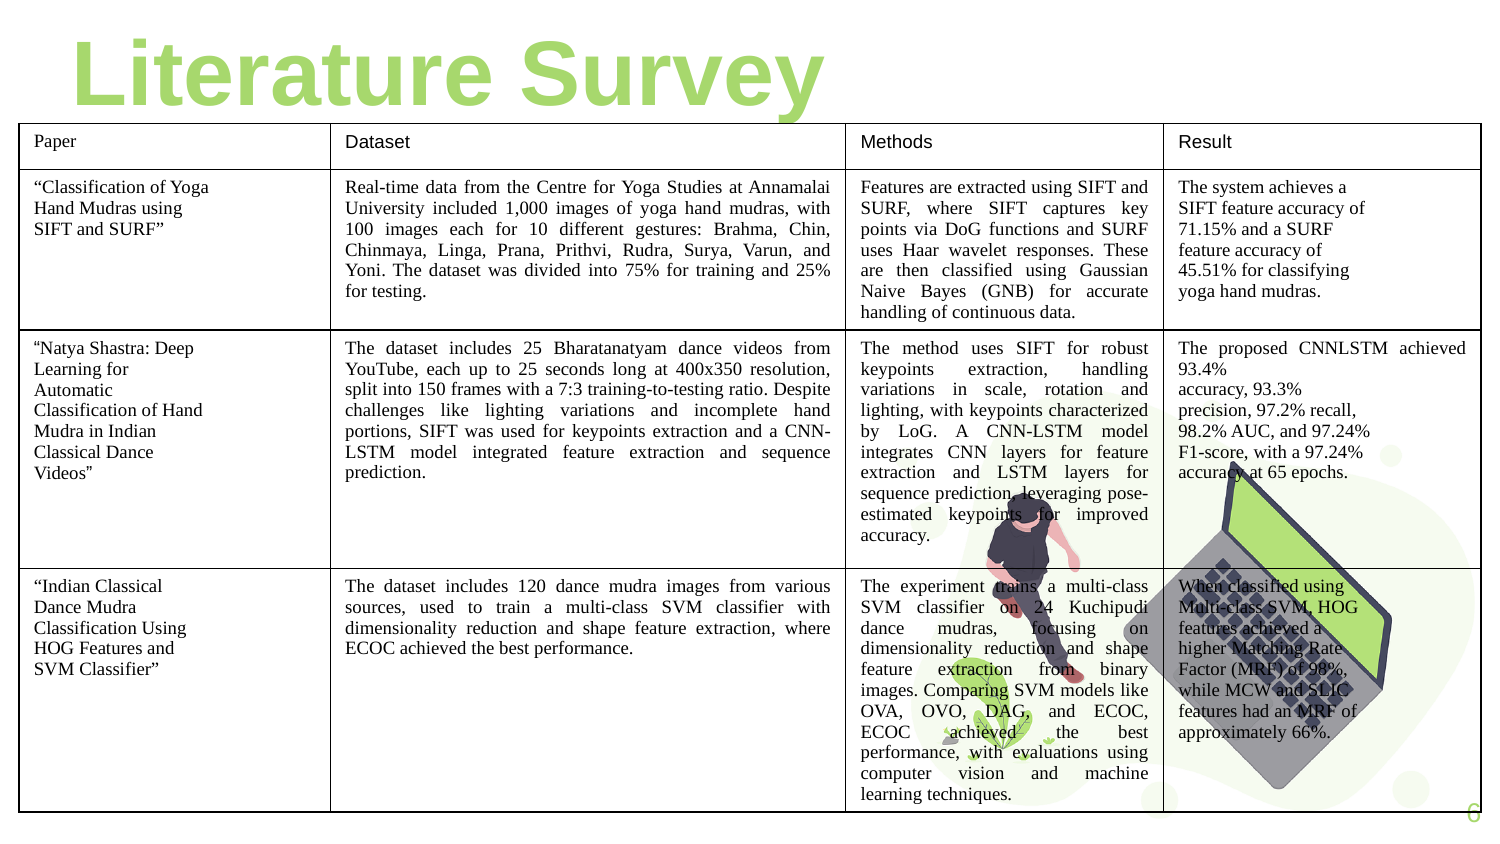

# Literature Survey
| Paper | Dataset | Methods | Result |
| --- | --- | --- | --- |
| “Classification of Yoga Hand Mudras using SIFT and SURF” | Real-time data from the Centre for Yoga Studies at Annamalai University included 1,000 images of yoga hand mudras, with 100 images each for 10 different gestures: Brahma, Chin, Chinmaya, Linga, Prana, Prithvi, Rudra, Surya, Varun, and Yoni. The dataset was divided into 75% for training and 25% for testing. | Features are extracted using SIFT and SURF, where SIFT captures key points via DoG functions and SURF uses Haar wavelet responses. These are then classified using Gaussian Naive Bayes (GNB) for accurate handling of continuous data. | The system achieves a SIFT feature accuracy of 71.15% and a SURF feature accuracy of 45.51% for classifying yoga hand mudras. |
| “Natya Shastra: Deep Learning for Automatic Classification of Hand Mudra in Indian Classical Dance Videos” | The dataset includes 25 Bharatanatyam dance videos from YouTube, each up to 25 seconds long at 400x350 resolution, split into 150 frames with a 7:3 training-to-testing ratio. Despite challenges like lighting variations and incomplete hand portions, SIFT was used for keypoints extraction and a CNN-LSTM model integrated feature extraction and sequence prediction. | The method uses SIFT for robust keypoints extraction, handling variations in scale, rotation and lighting, with keypoints characterized by LoG. A CNN-LSTM model integrates CNN layers for feature extraction and LSTM layers for sequence prediction, leveraging pose-estimated keypoints for improved accuracy. | The proposed CNNLSTM achieved 93.4% accuracy, 93.3% precision, 97.2% recall, 98.2% AUC, and 97.24% F1-score, with a 97.24% accuracy at 65 epochs. |
| “Indian Classical Dance Mudra Classification Using HOG Features and SVM Classifier” | The dataset includes 120 dance mudra images from various sources, used to train a multi-class SVM classifier with dimensionality reduction and shape feature extraction, where ECOC achieved the best performance. | The experiment trains a multi-class SVM classifier on 24 Kuchipudi dance mudras, focusing on dimensionality reduction and shape feature extraction from binary images. Comparing SVM models like OVA, OVO, DAG, and ECOC, ECOC achieved the best performance, with evaluations using computer vision and machine learning techniques. | When classified using Multi-class SVM, HOG features achieved a higher Matching Rate Factor (MRF) of 98%, while MCW and SLIC features had an MRF of approximately 66%. |
6